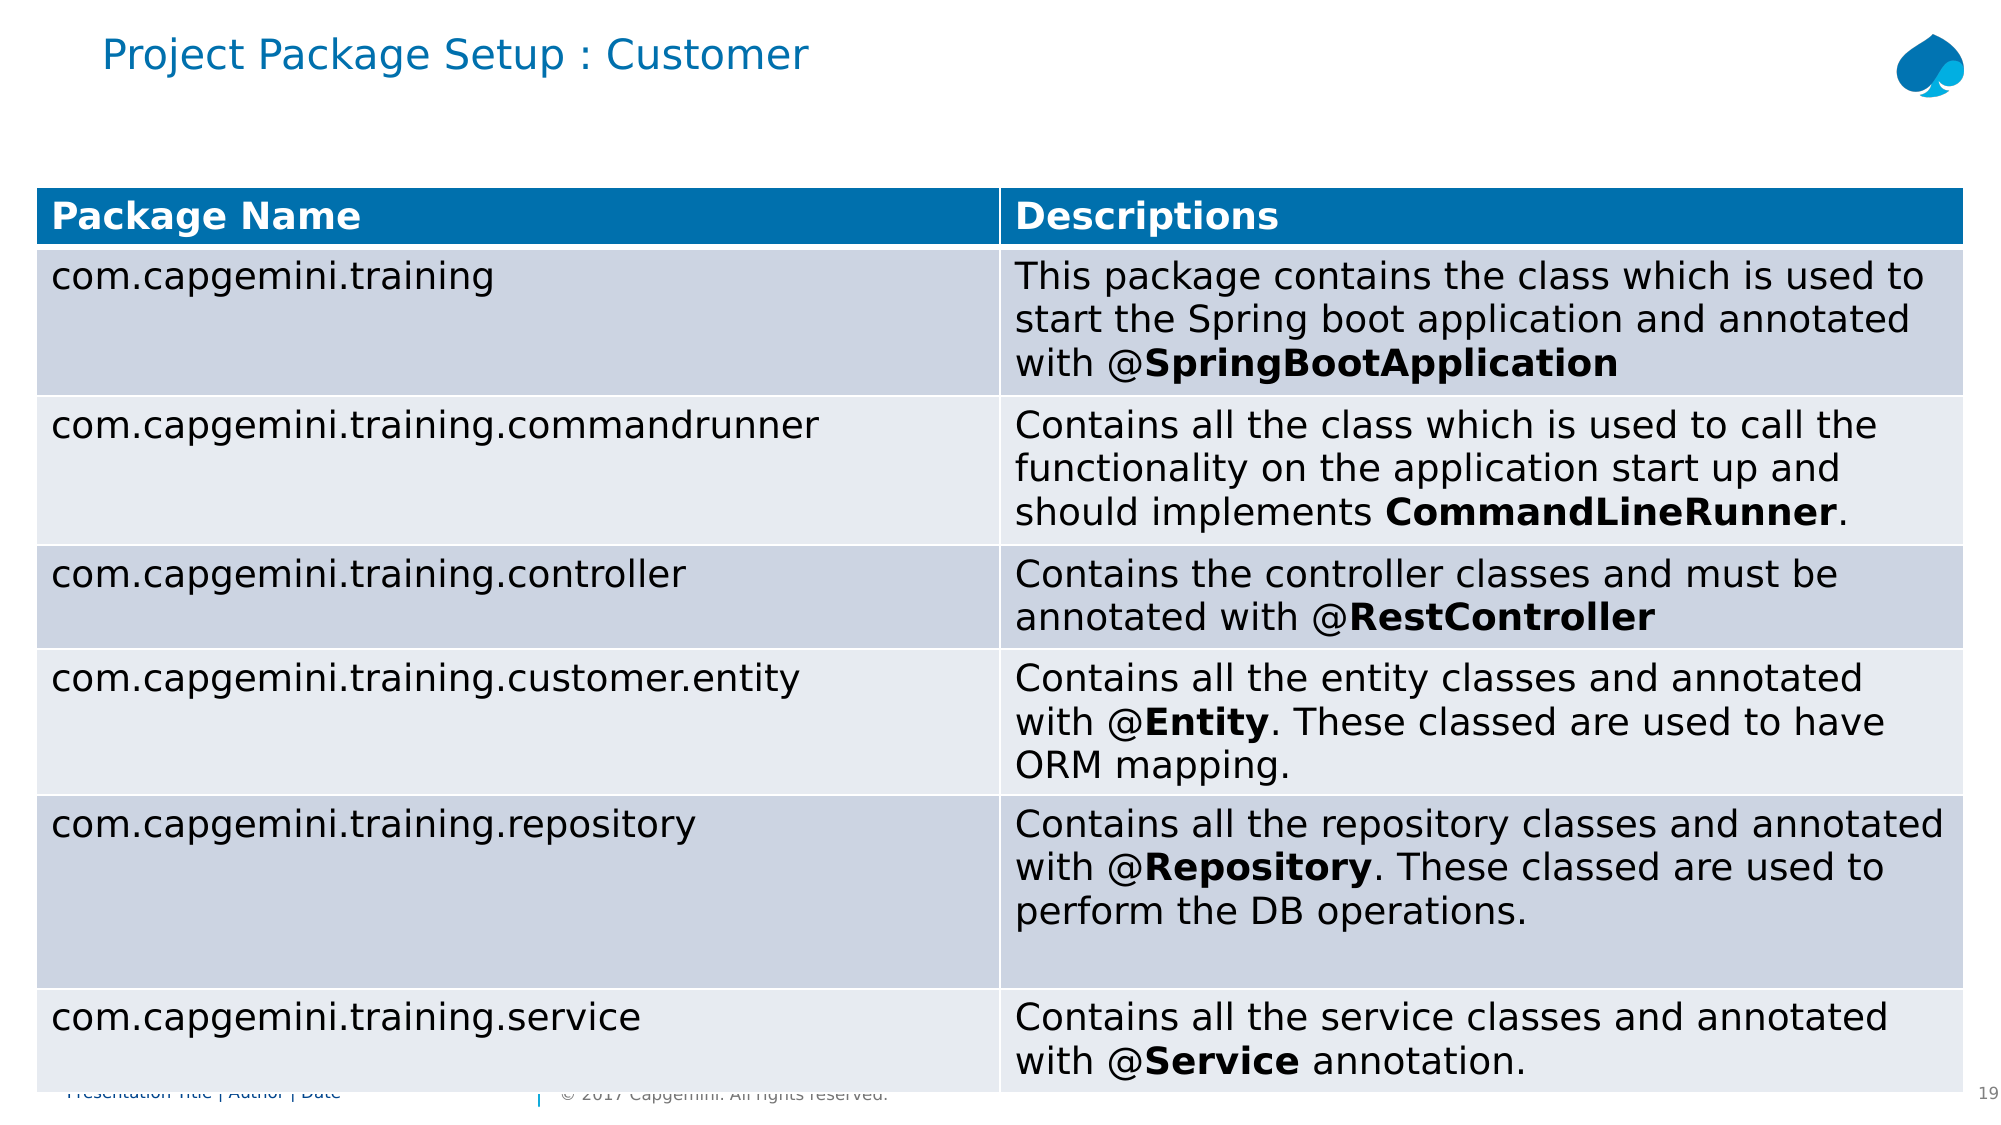

Project Package Setup : Customer
| Package Name | Descriptions |
| --- | --- |
| com.capgemini.training | This package contains the class which is used to start the Spring boot application and annotated with @SpringBootApplication |
| com.capgemini.training.commandrunner | Contains all the class which is used to call the functionality on the application start up and should implements CommandLineRunner. |
| com.capgemini.training.controller | Contains the controller classes and must be annotated with @RestController |
| com.capgemini.training.customer.entity | Contains all the entity classes and annotated with @Entity. These classed are used to have ORM mapping. |
| com.capgemini.training.repository | Contains all the repository classes and annotated with @Repository. These classed are used to perform the DB operations. |
| com.capgemini.training.service | Contains all the service classes and annotated with @Service annotation. |